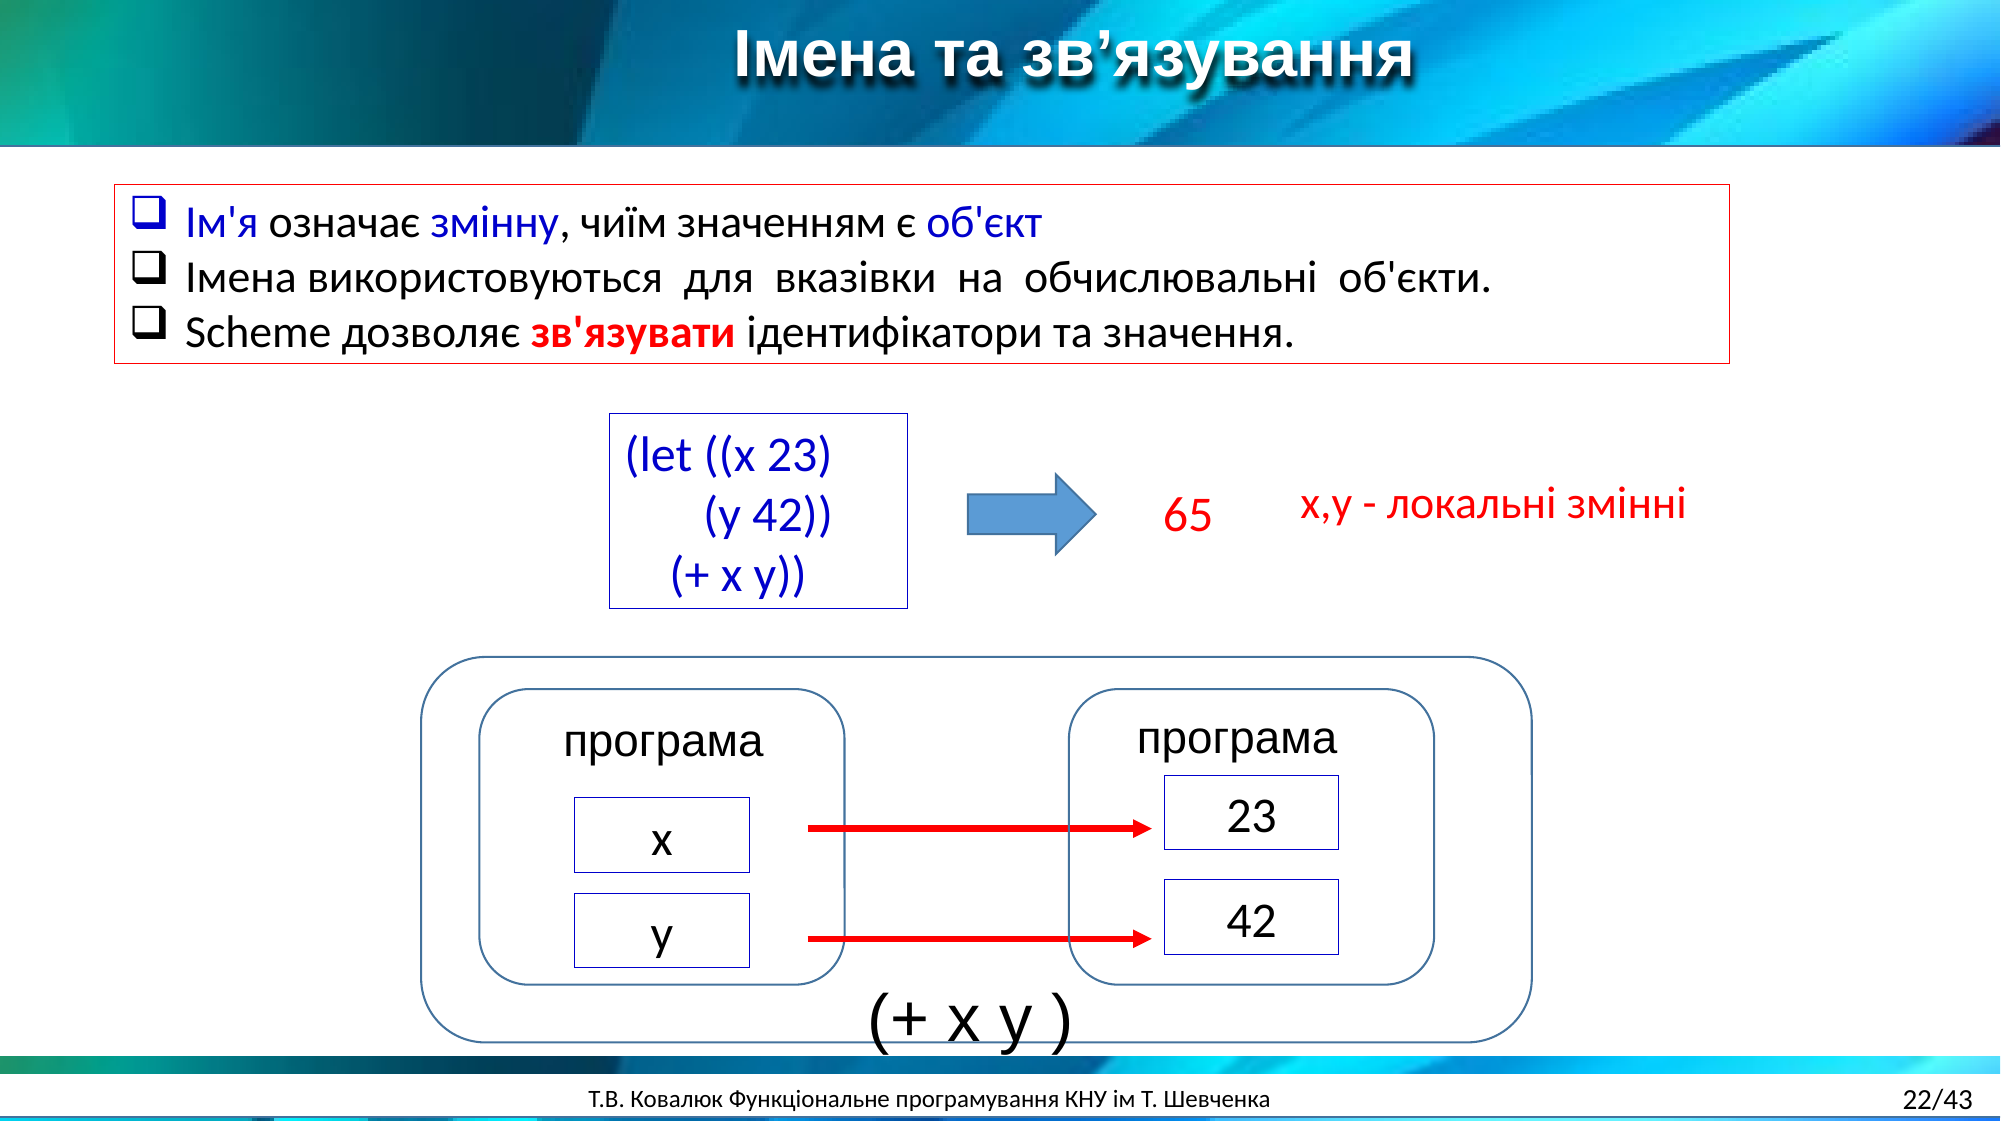

Імена та зв’язування
Ім'я означає змінну, чиїм значенням є об'єкт
Імена використовуються  для  вказівки  на  обчислювальні  об'єкти.
Scheme дозволяє зв'язувати ідентифікатори та значення.
(let ((x 23)
       (y 42))
    (+ x y))

65
х,y - локальні змінні

програма
програма
23
x
42
y
(+ x y )
22/43